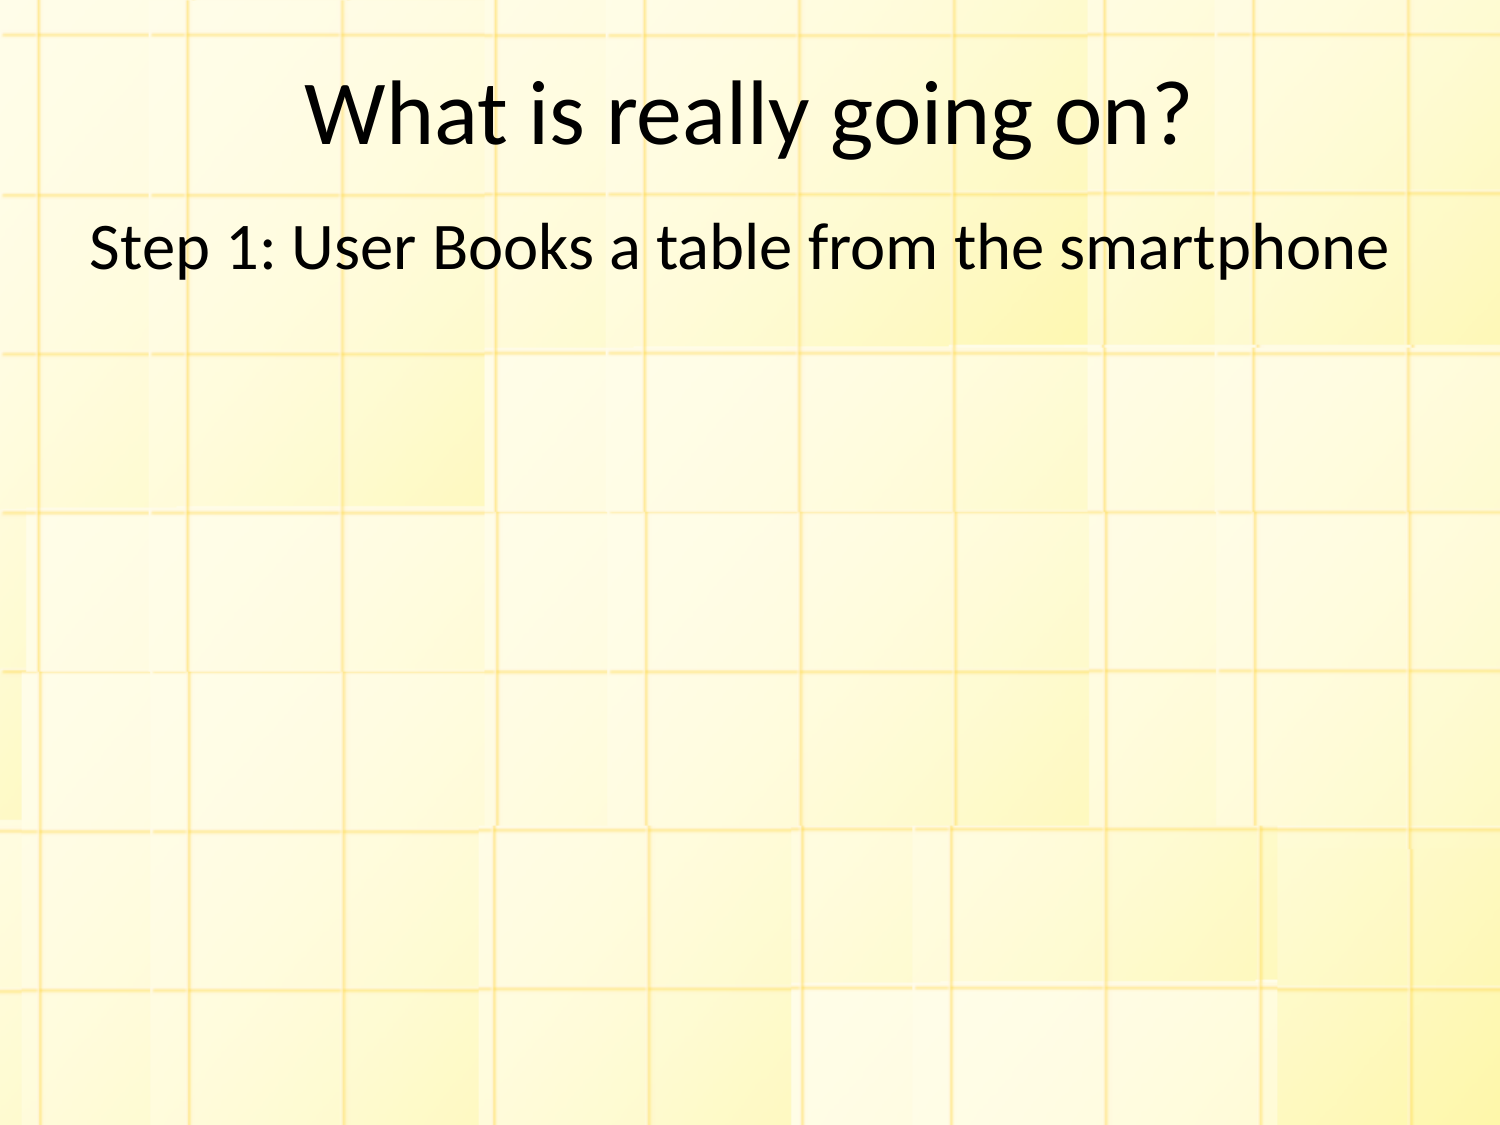

# What is really going on?
Step 1: User Books a table from the smartphone